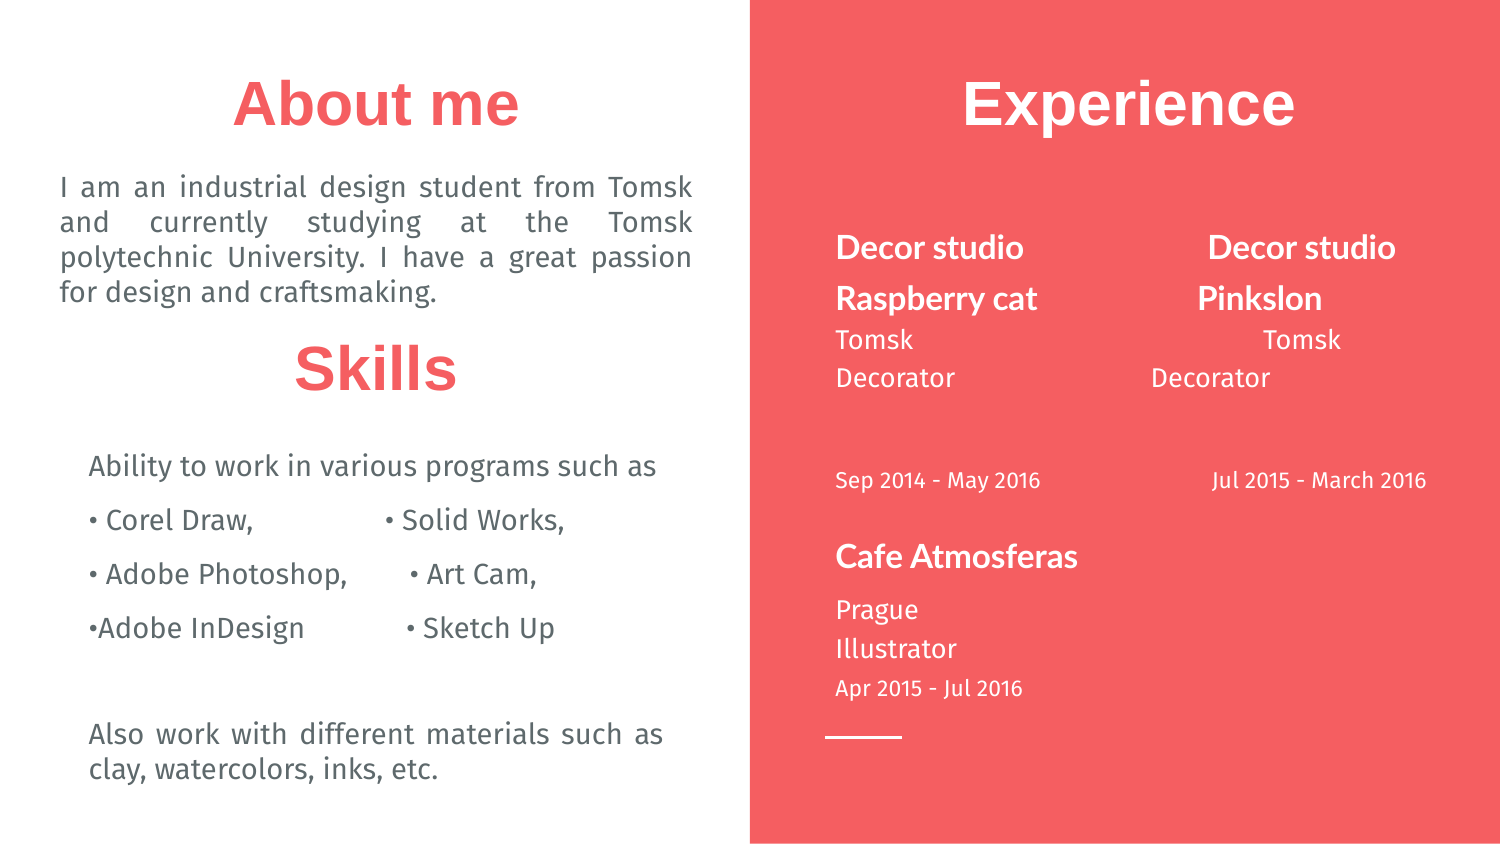

Experience
# About me
I am an industrial design student from Tomsk and currently studying at the Tomsk polytechnic University. I have a great passion for design and craftsmaking.

Skills
Decor studio                       Decor studio
Raspberry cat                    Pinkslon
Тоmsk                                                  Тоmsk
Decorator                           Decorator
Sep 2014 - May 2016                  Jul 2015 - March 2016
Cafe Atmosferas
Prague
Illustrator
Apr 2015 - Jul 2016

Ability to work in various programs such as
• Corel Draw,                 • Solid Works,
• Adobe Photoshop,        • Art Cam,
•Adobe InDesign             • Sketch Up

Also work with different materials such as clay, watercolors, inks, etc.